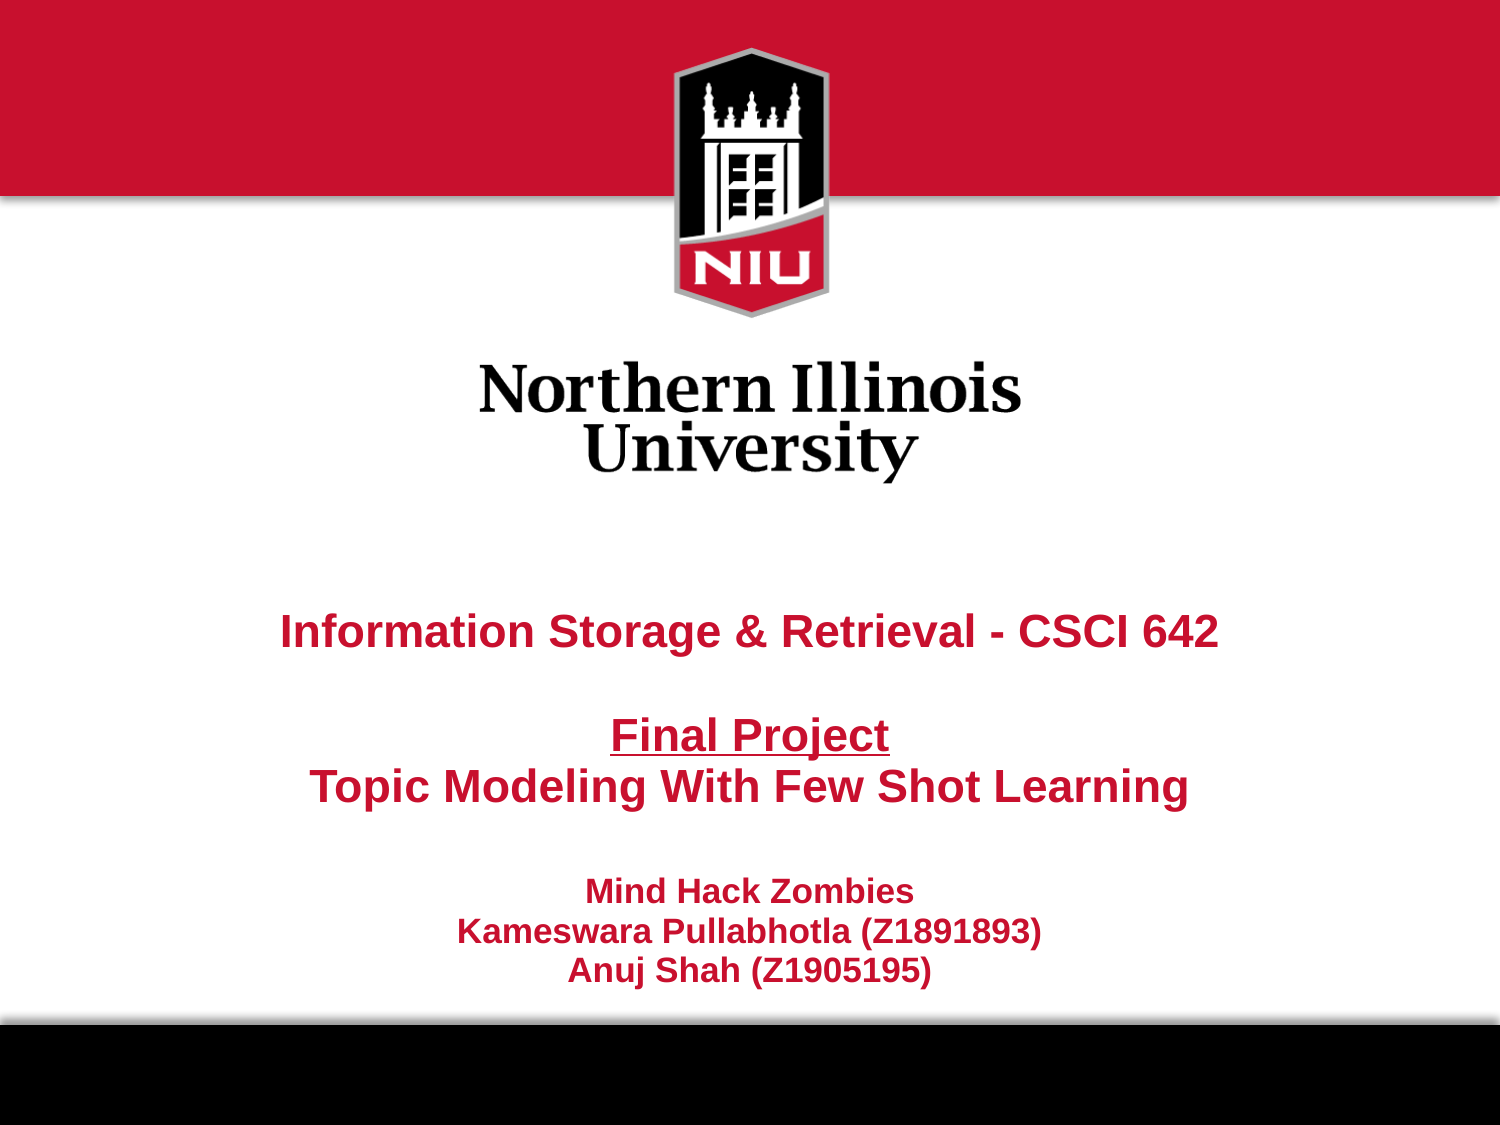

# Information Storage & Retrieval - CSCI 642 Final Project Topic Modeling With Few Shot Learning Mind Hack Zombies Kameswara Pullabhotla (Z1891893) Anuj Shah (Z1905195)